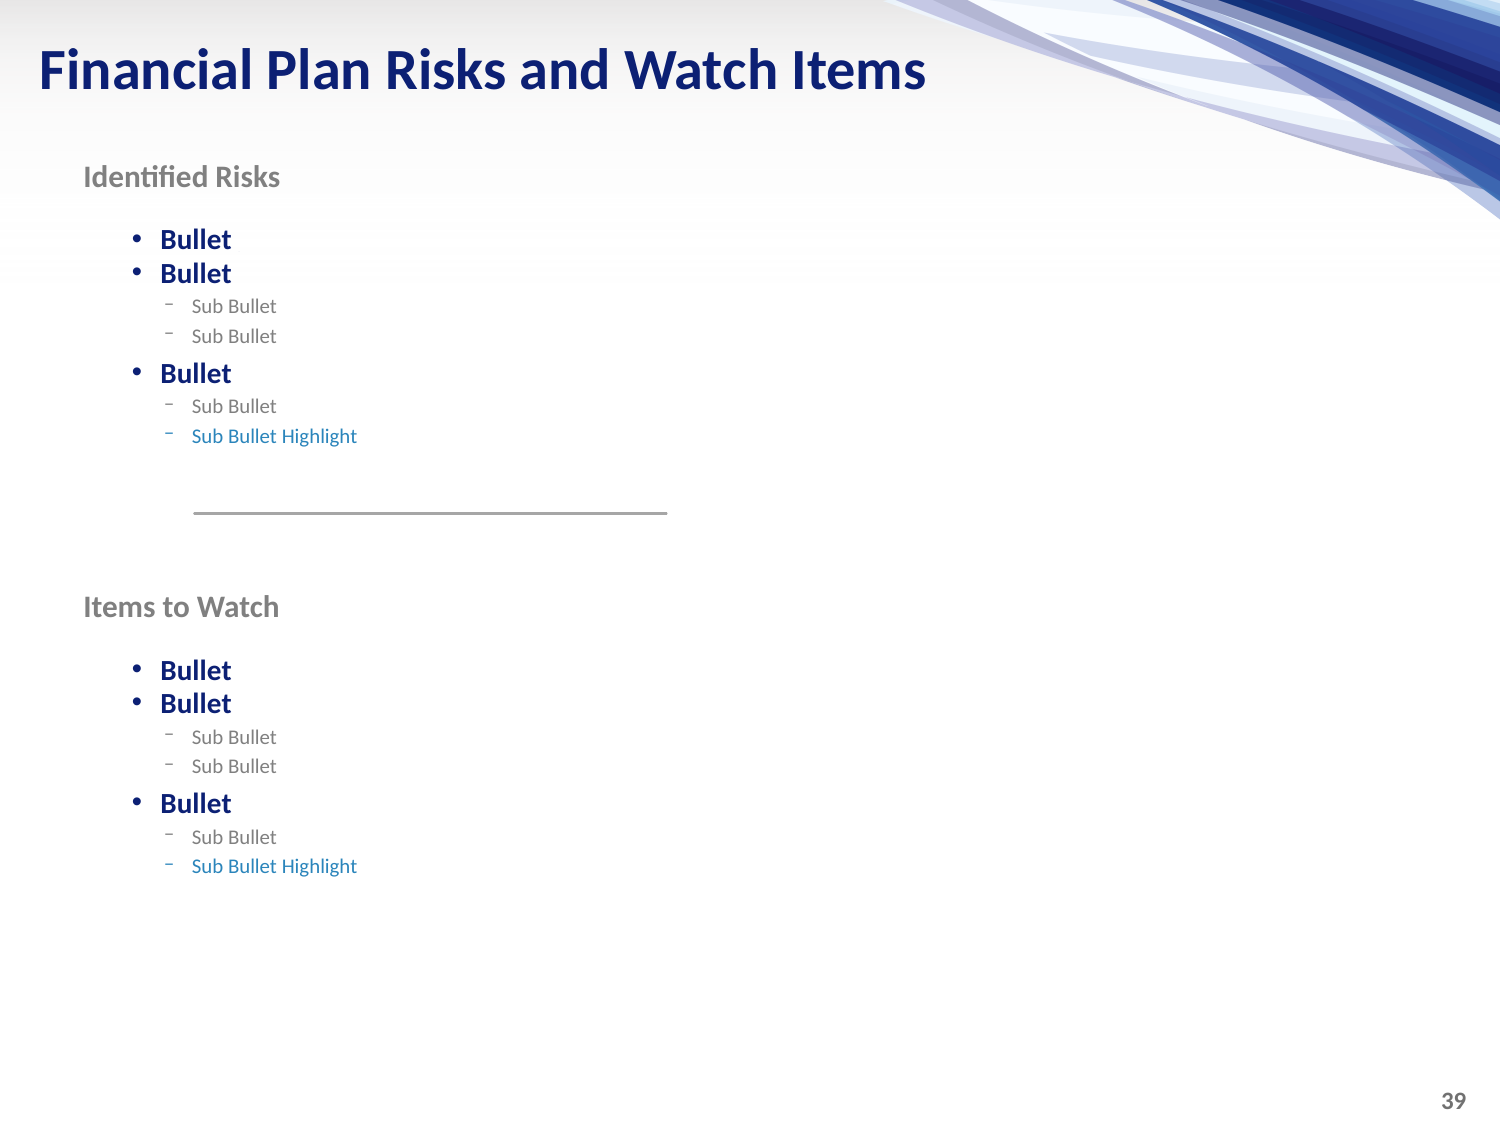

# Financial Plan Risks and Watch Items
Identified Risks
Bullet
Bullet
Sub Bullet
Sub Bullet
Bullet
Sub Bullet
Sub Bullet Highlight
Items to Watch
Bullet
Bullet
Sub Bullet
Sub Bullet
Bullet
Sub Bullet
Sub Bullet Highlight